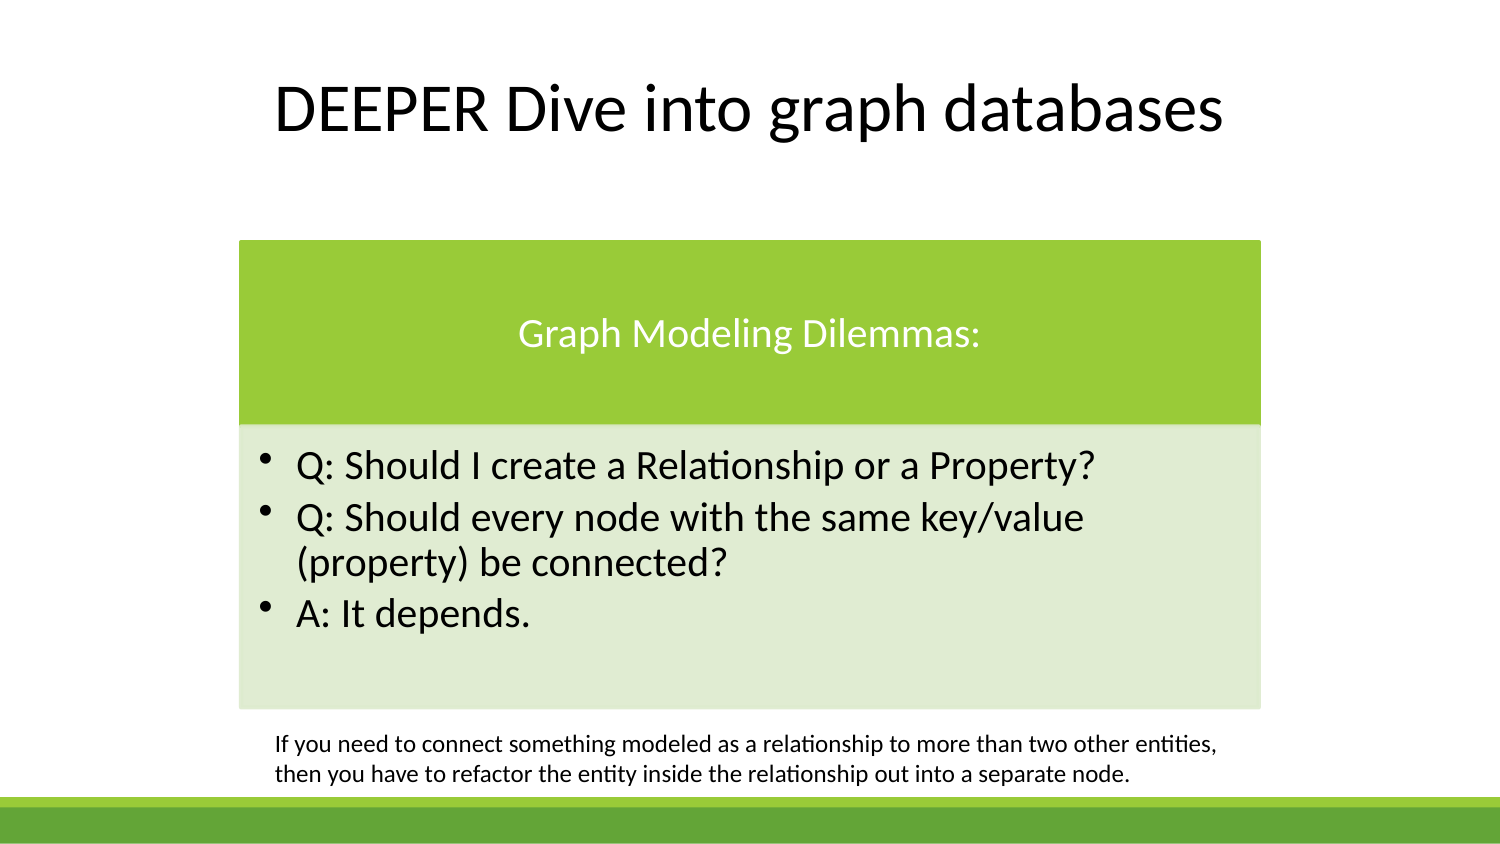

# DEEPER Dive into graph databases
Graph Modeling Dilemmas:
Q: Should I create a Relationship or a Property?
Q: Should every node with the same key/value (property) be connected?
A: It depends.
If you need to connect something modeled as a relationship to more than two other entities,
then you have to refactor the entity inside the relationship out into a separate node.